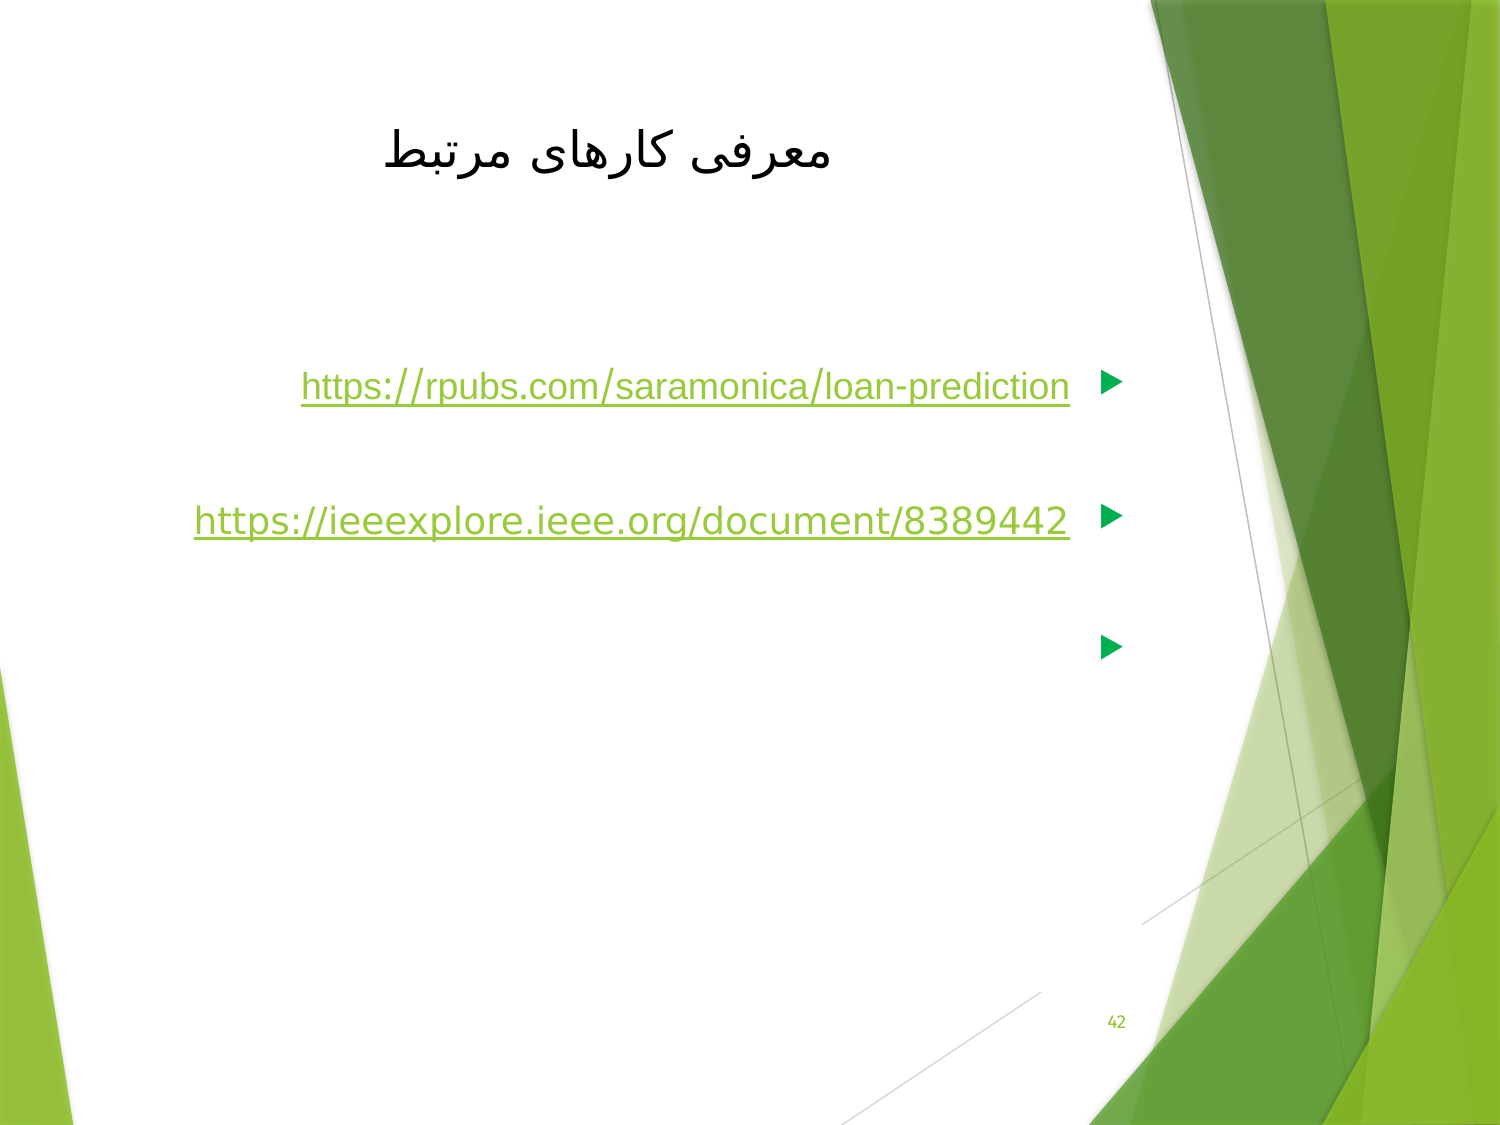

# معرفی کارهای مرتبط
https://rpubs.com/saramonica/loan-prediction

https://ieeexplore.ieee.org/document/8389442

https://www.researchgate.net/publication/325917915_Prediction_of_loan_status_in_commercial_bank_using_machine_learning_classifier

42